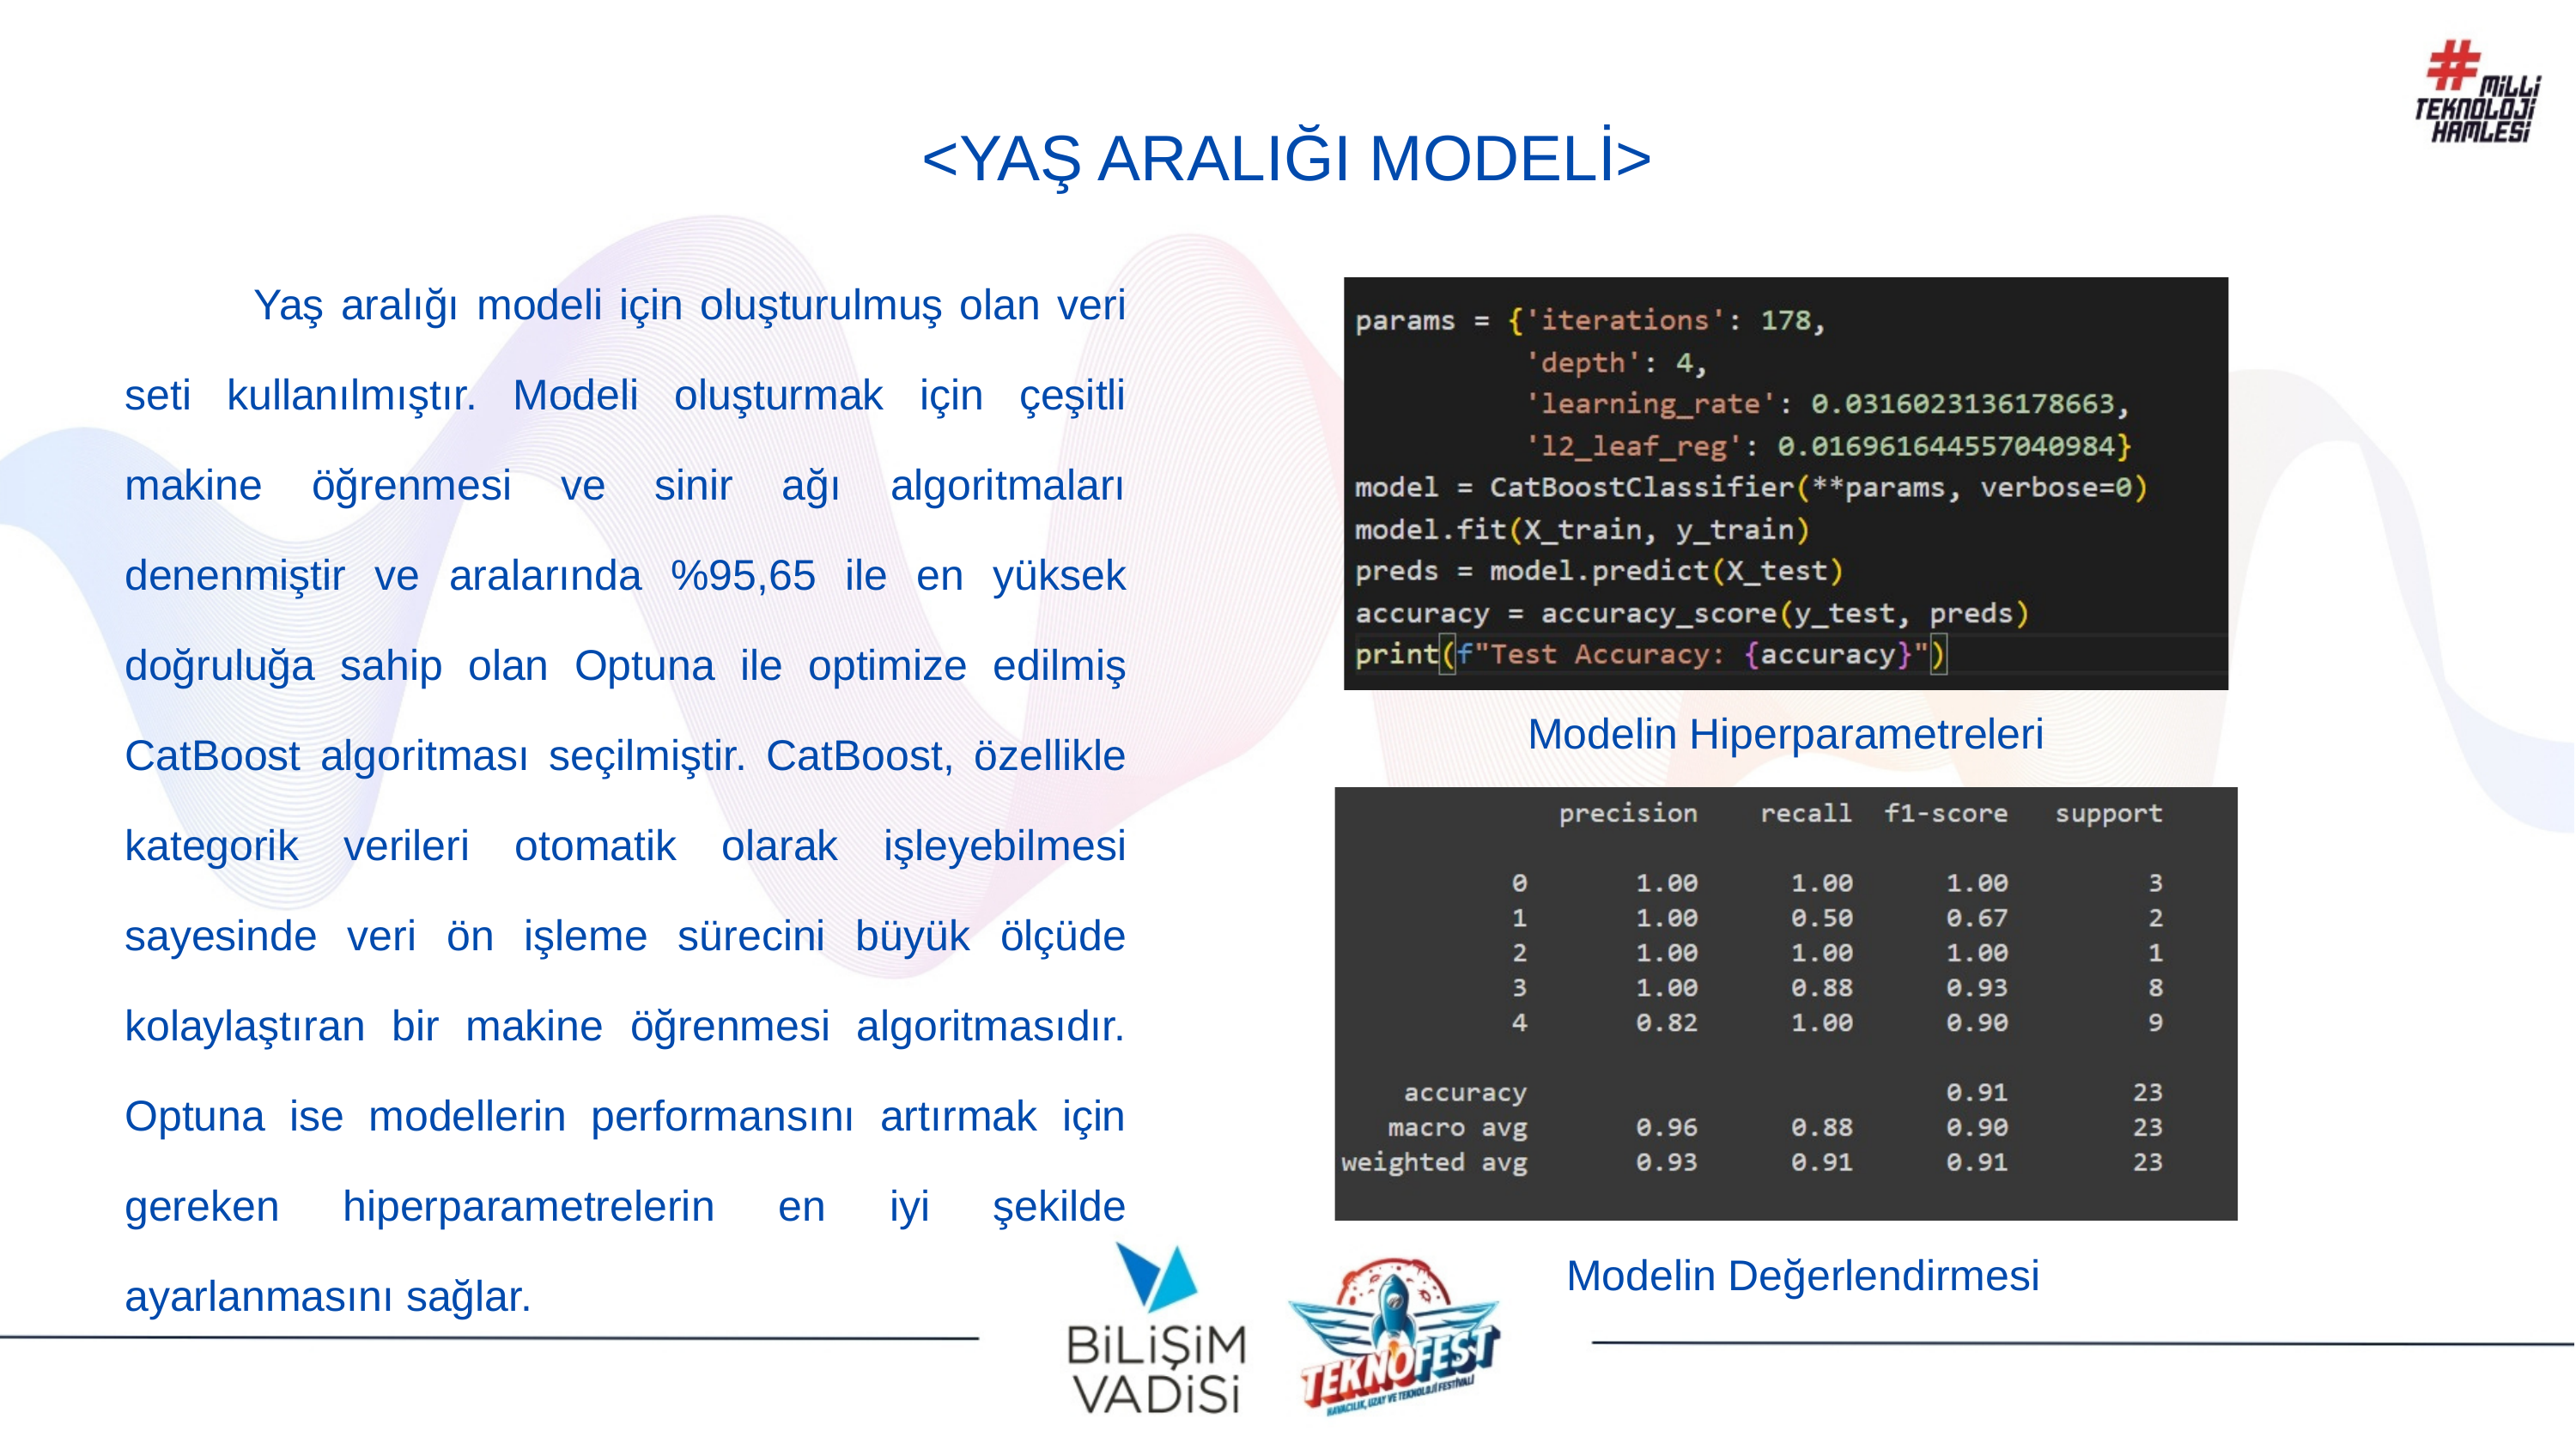

<YAŞ ARALIĞI MODELİ>
	Yaş aralığı modeli için oluşturulmuş olan veri seti kullanılmıştır. Modeli oluşturmak için çeşitli makine öğrenmesi ve sinir ağı algoritmaları denenmiştir ve aralarında %95,65 ile en yüksek doğruluğa sahip olan Optuna ile optimize edilmiş CatBoost algoritması seçilmiştir. CatBoost, özellikle kategorik verileri otomatik olarak işleyebilmesi sayesinde veri ön işleme sürecini büyük ölçüde kolaylaştıran bir makine öğrenmesi algoritmasıdır. Optuna ise modellerin performansını artırmak için gereken hiperparametrelerin en iyi şekilde ayarlanmasını sağlar.

Modelin Hiperparametreleri

Modelin Değerlendirmesi